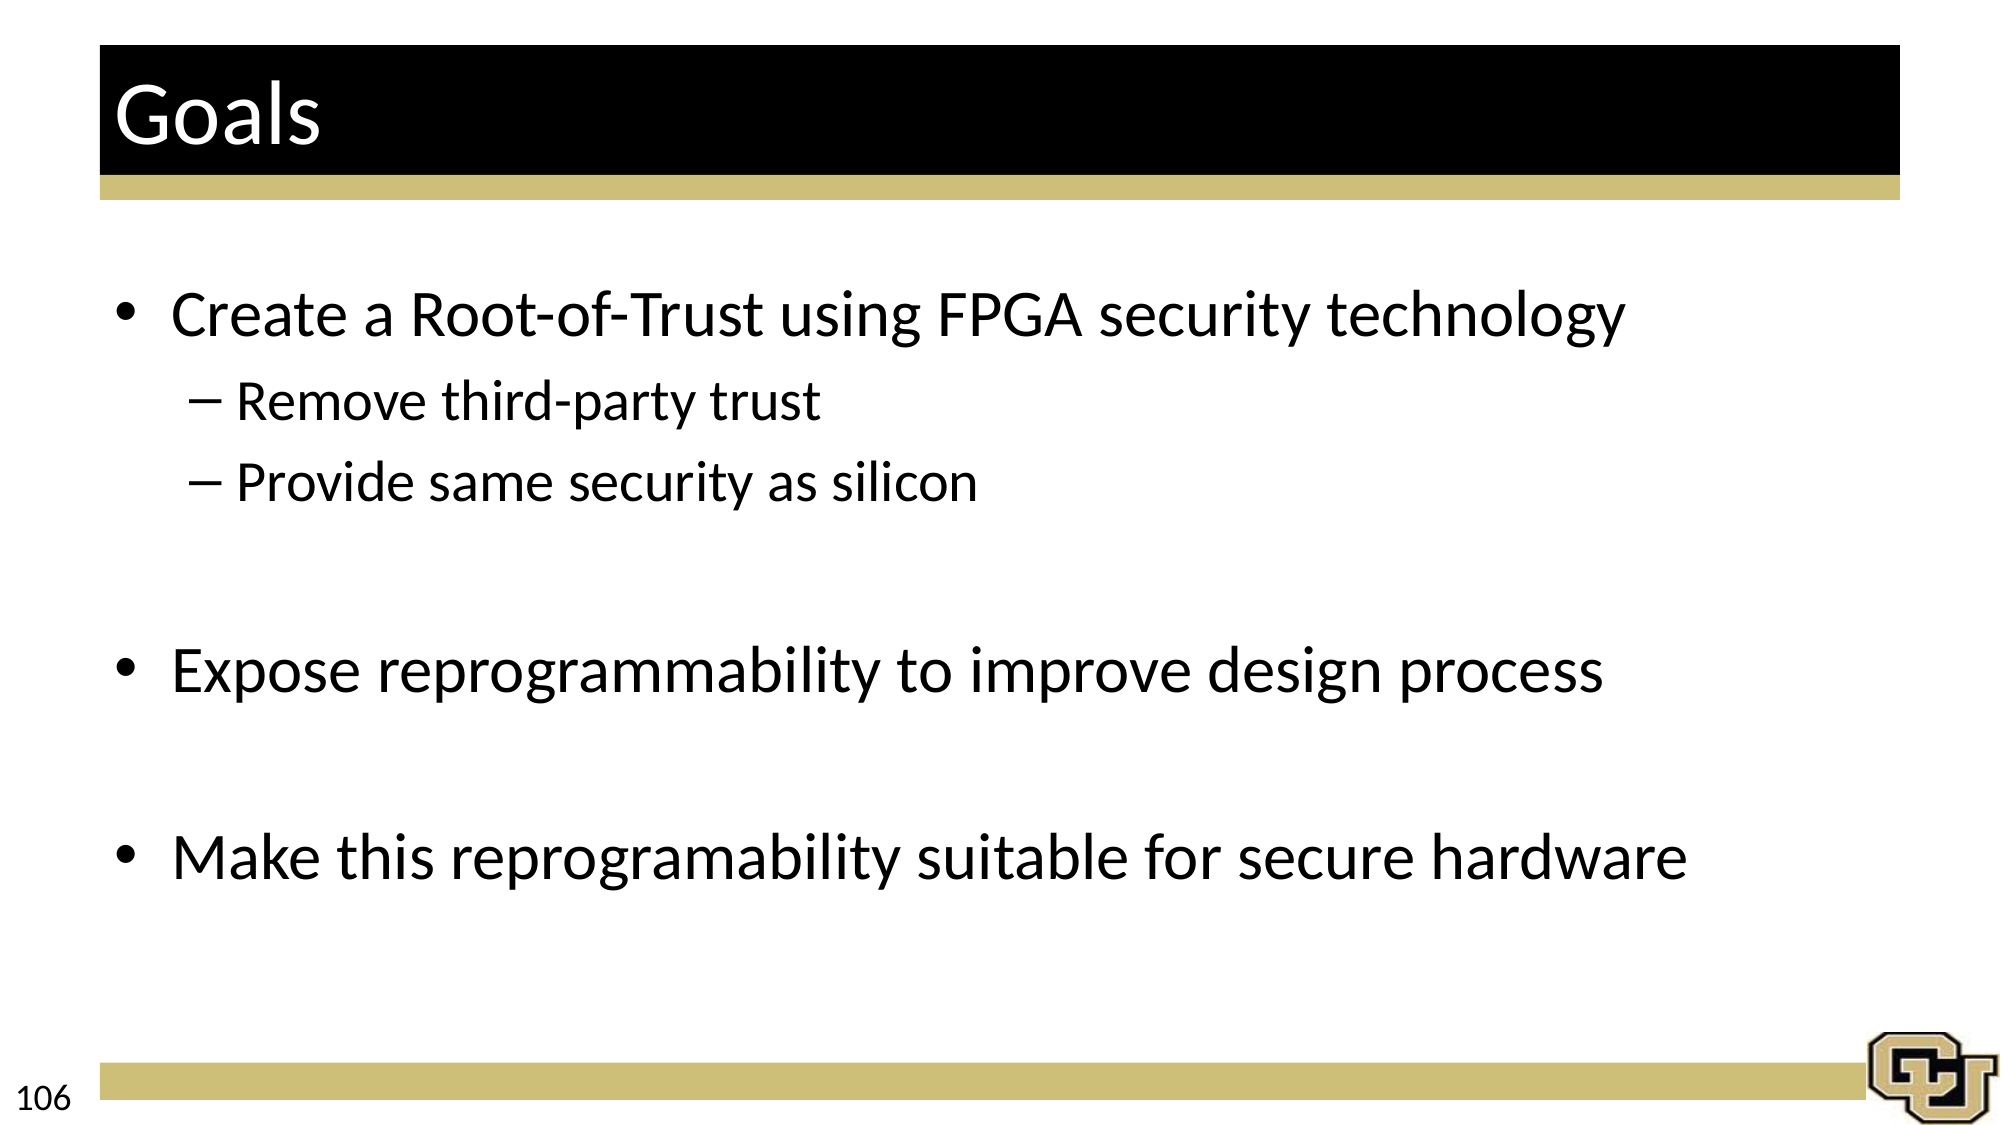

# Goals
Create a Root-of-Trust using FPGA security technology
Remove third-party trust
Provide same security as silicon

Expose reprogrammability to improve design process

Make this reprogramability suitable for secure hardware
106